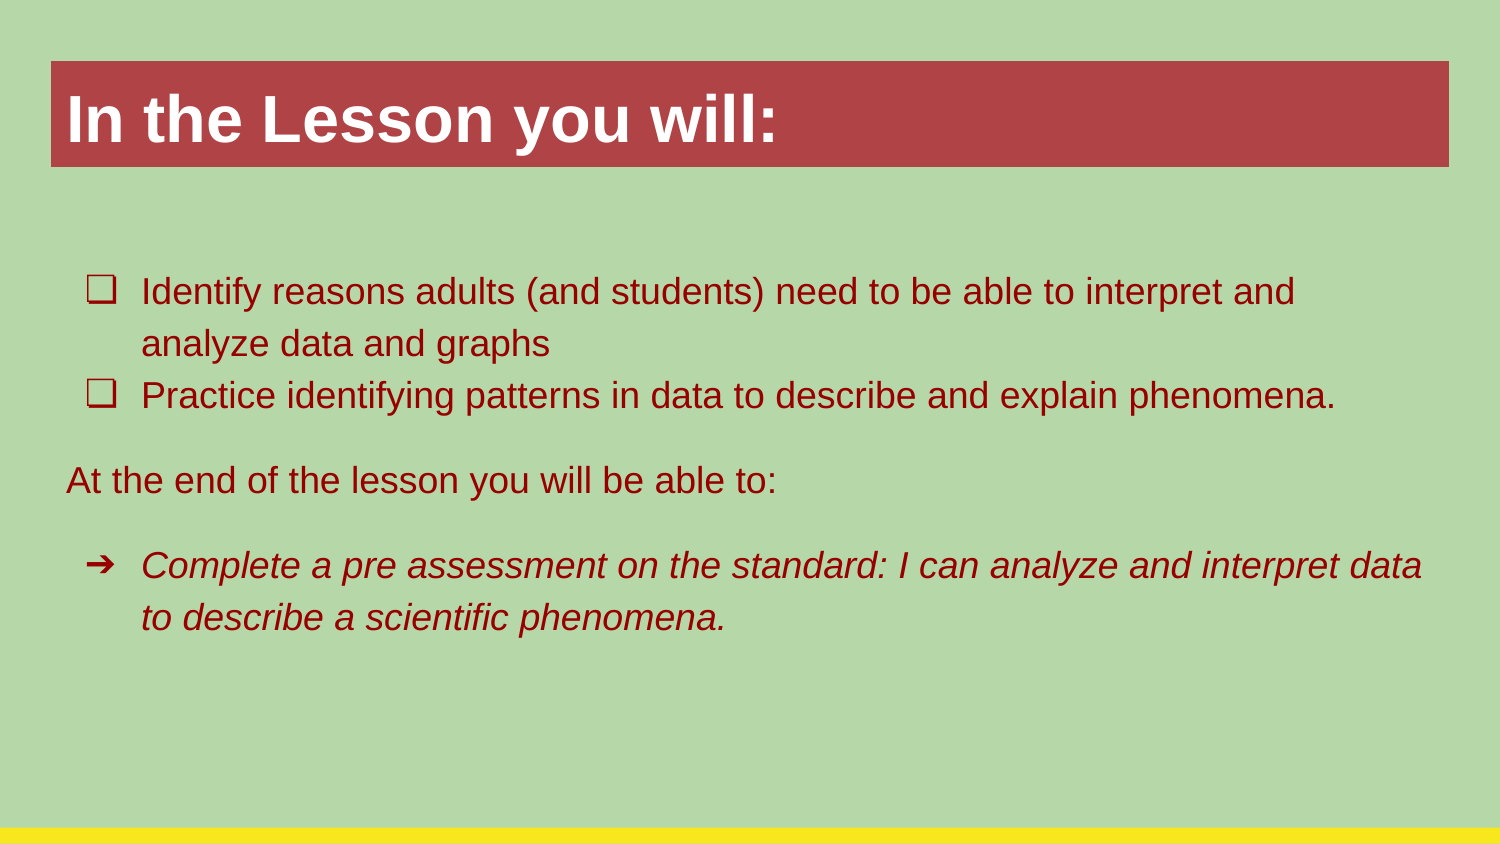

# In the Lesson you will:

Identify reasons adults (and students) need to be able to interpret and analyze data and graphs
Practice identifying patterns in data to describe and explain phenomena.
At the end of the lesson you will be able to:
Complete a pre assessment on the standard: I can analyze and interpret data to describe a scientific phenomena.